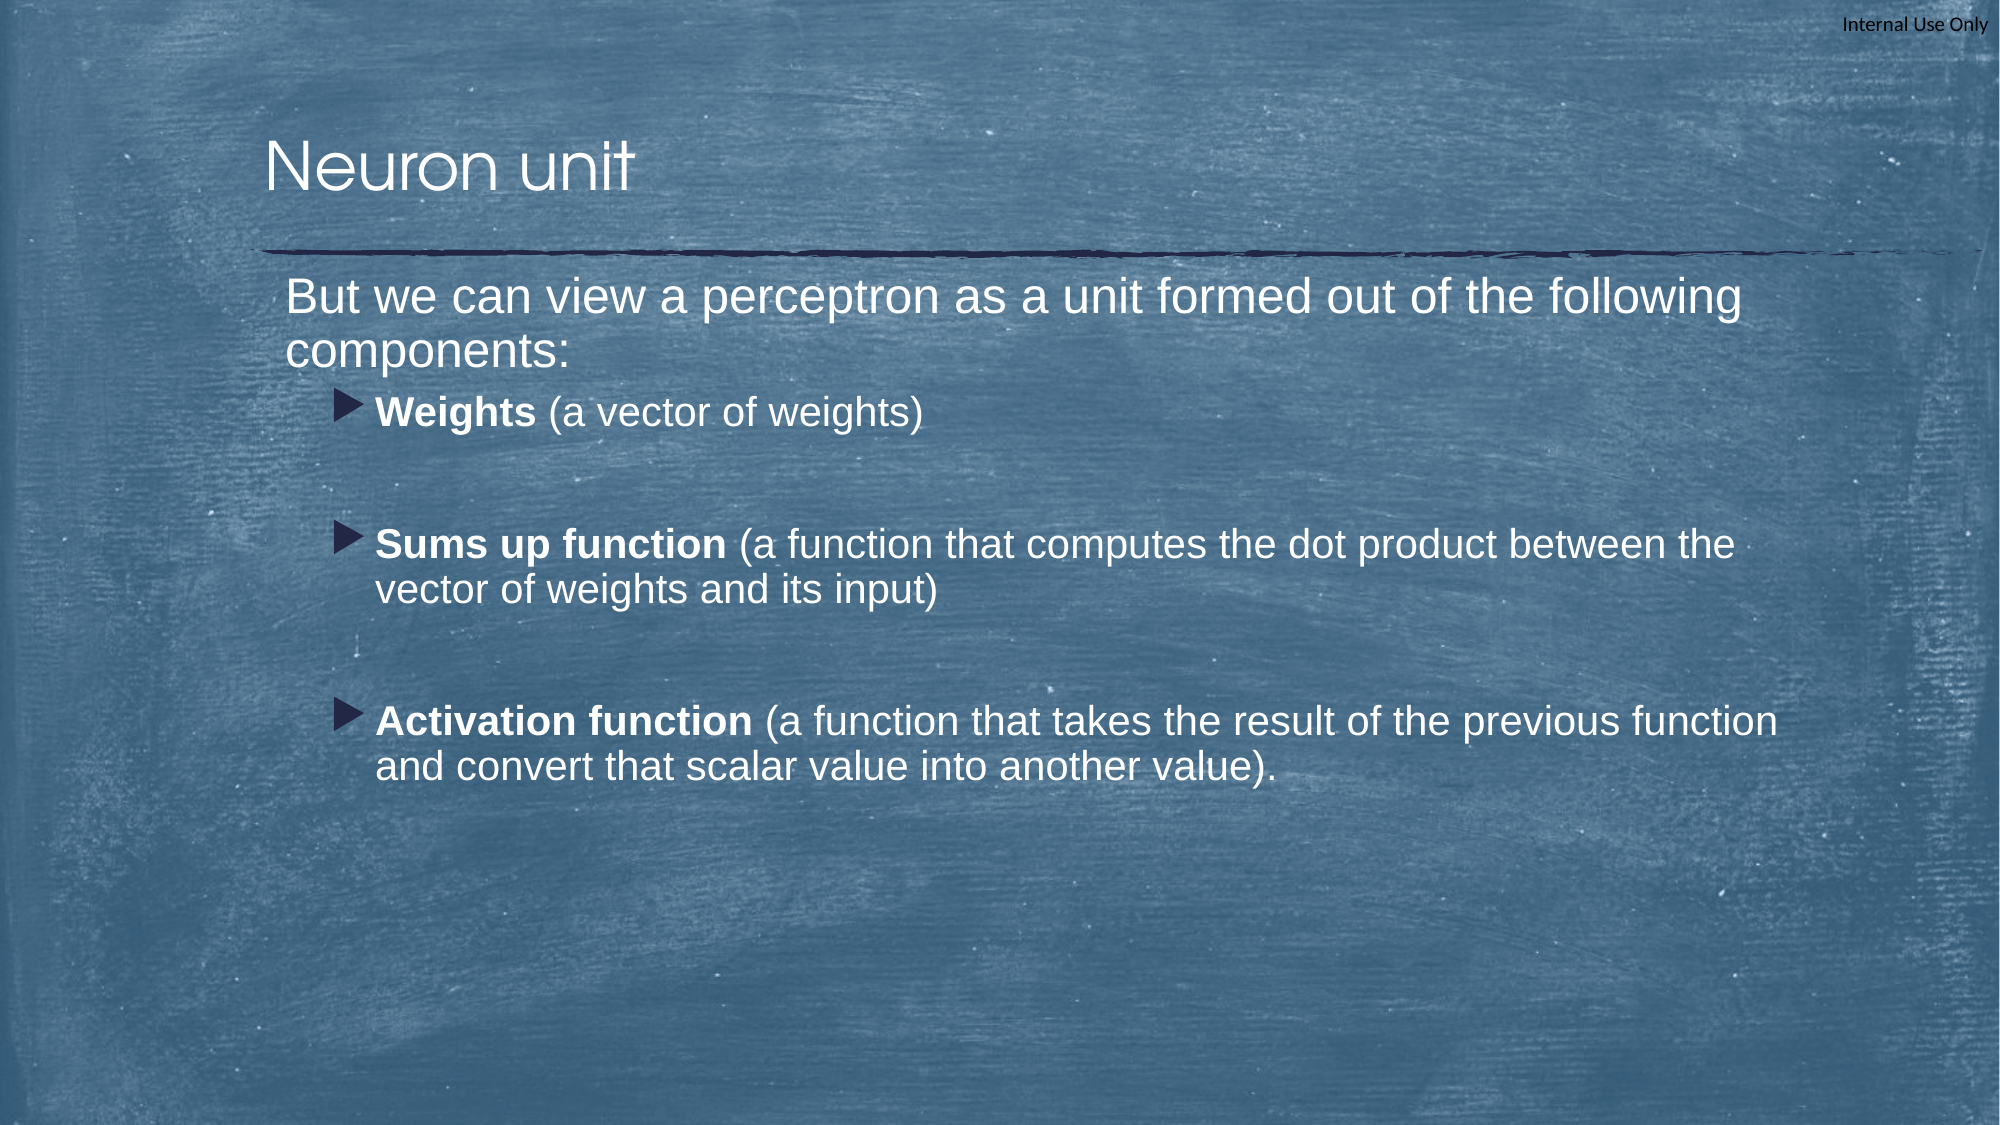

# Neuron unit
But we can view a perceptron as a unit formed out of the following components:
Weights (a vector of weights)

Sums up function (a function that computes the dot product between the vector of weights and its input)

Activation function (a function that takes the result of the previous function and convert that scalar value into another value).